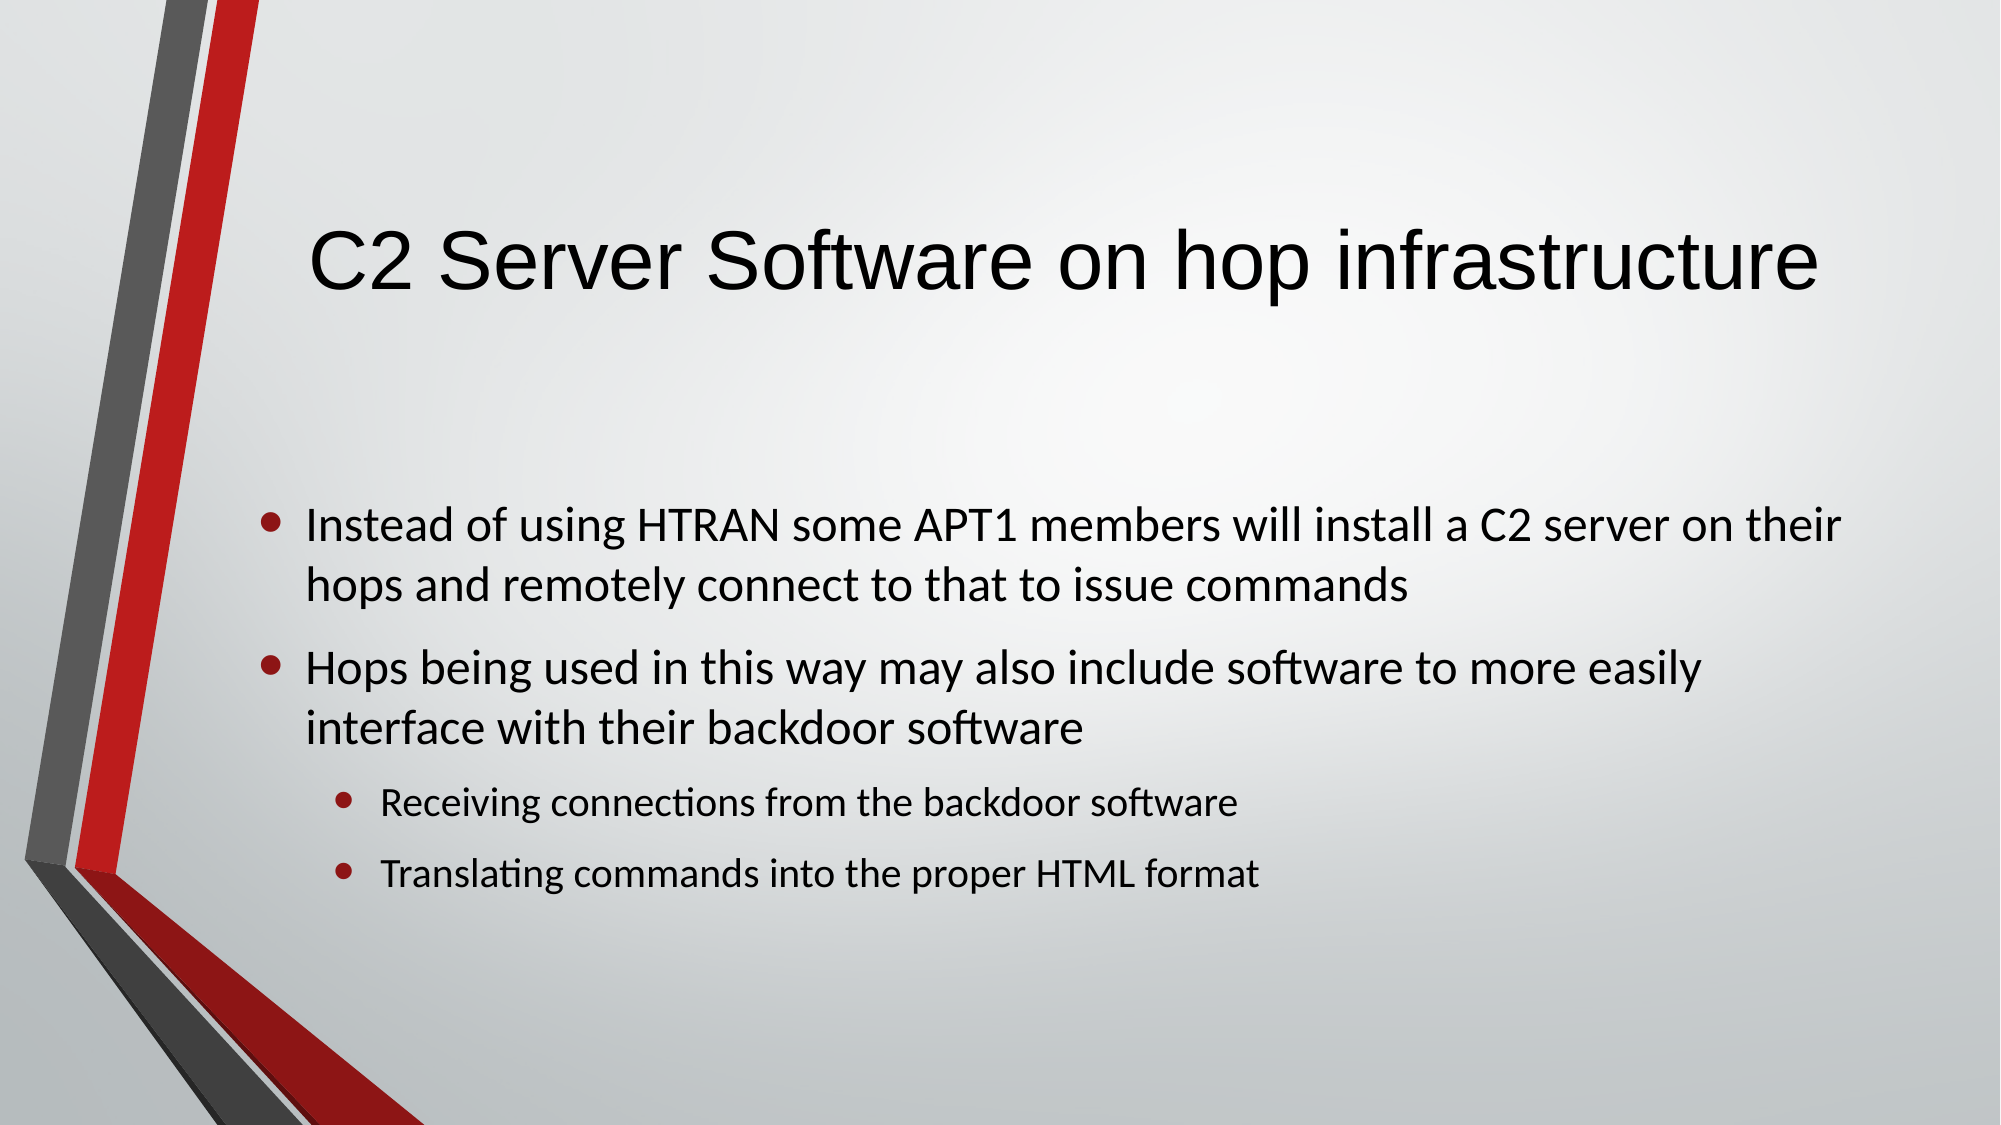

# C2 Server Software on hop infrastructure
Instead of using HTRAN some APT1 members will install a C2 server on their hops and remotely connect to that to issue commands
Hops being used in this way may also include software to more easily interface with their backdoor software
Receiving connections from the backdoor software
Translating commands into the proper HTML format